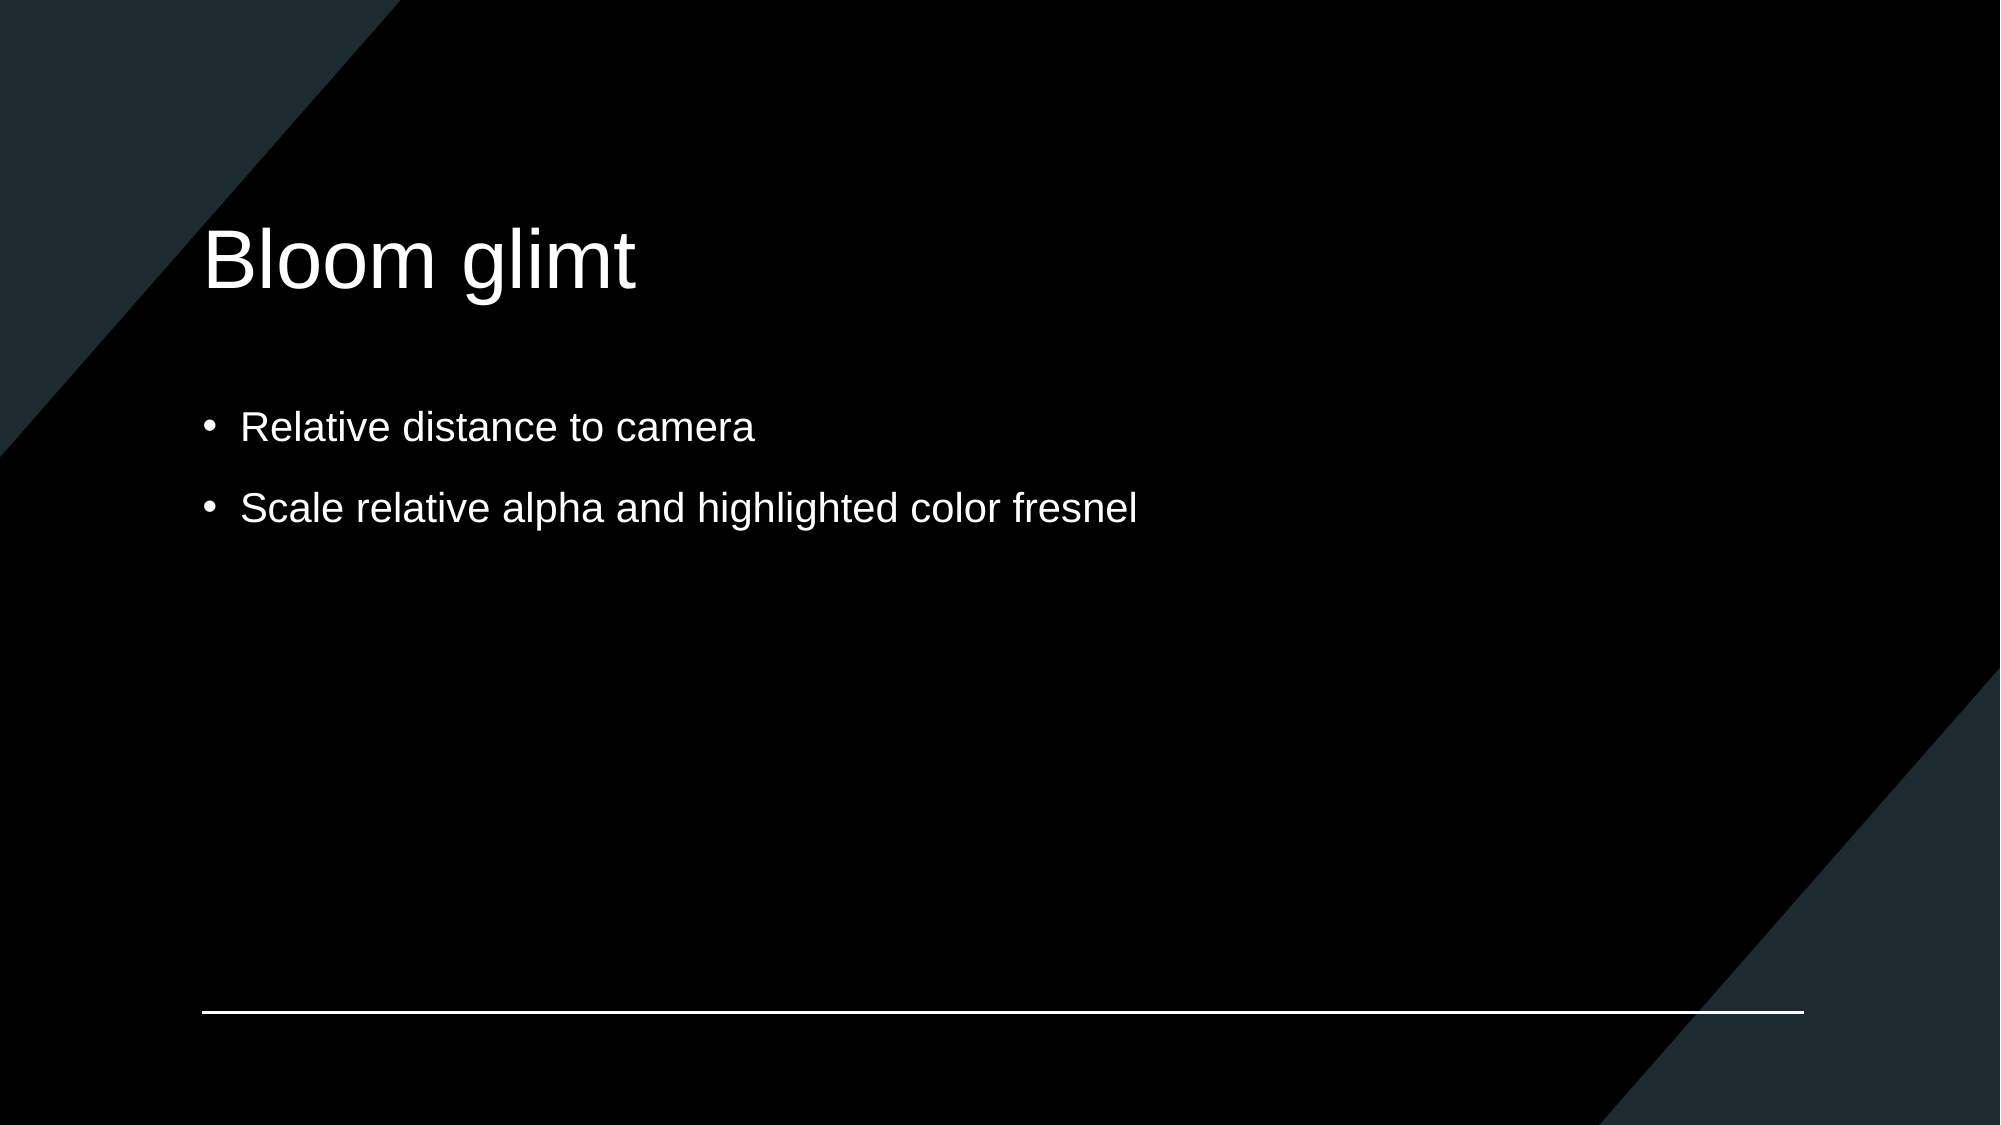

# Bloom glimt
Relative distance to camera
Scale relative alpha and highlighted color fresnel